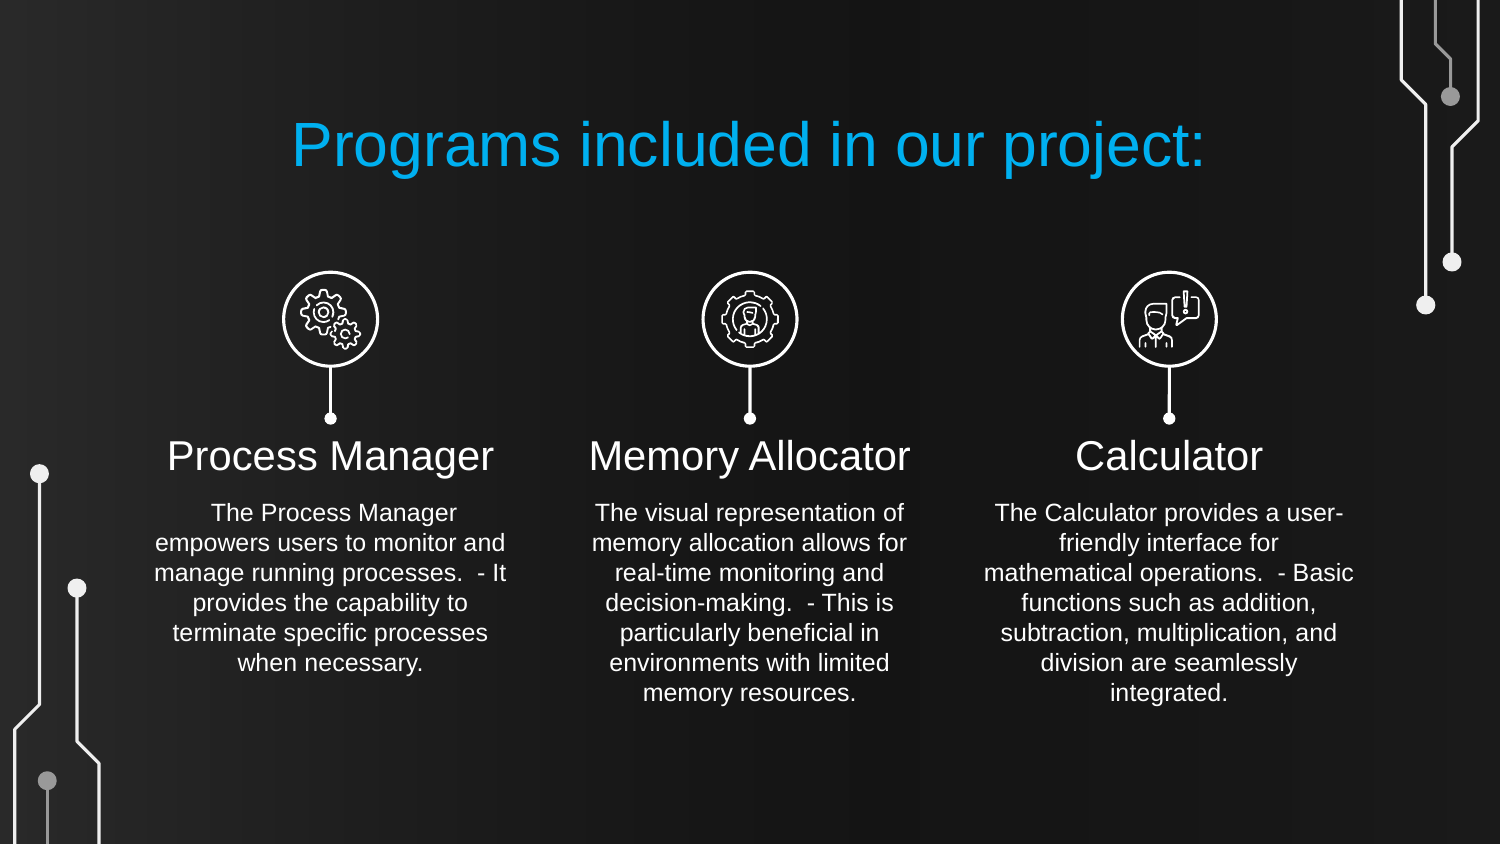

# Programs included in our project:

Process Manager
Memory Allocator
Calculator
 The Process Manager empowers users to monitor and manage running processes.  - It provides the capability to terminate specific processes when necessary.
The visual representation of memory allocation allows for real-time monitoring and decision-making.  - This is particularly beneficial in environments with limited memory resources.
The Calculator provides a user-friendly interface for mathematical operations.  - Basic functions such as addition, subtraction, multiplication, and division are seamlessly integrated.